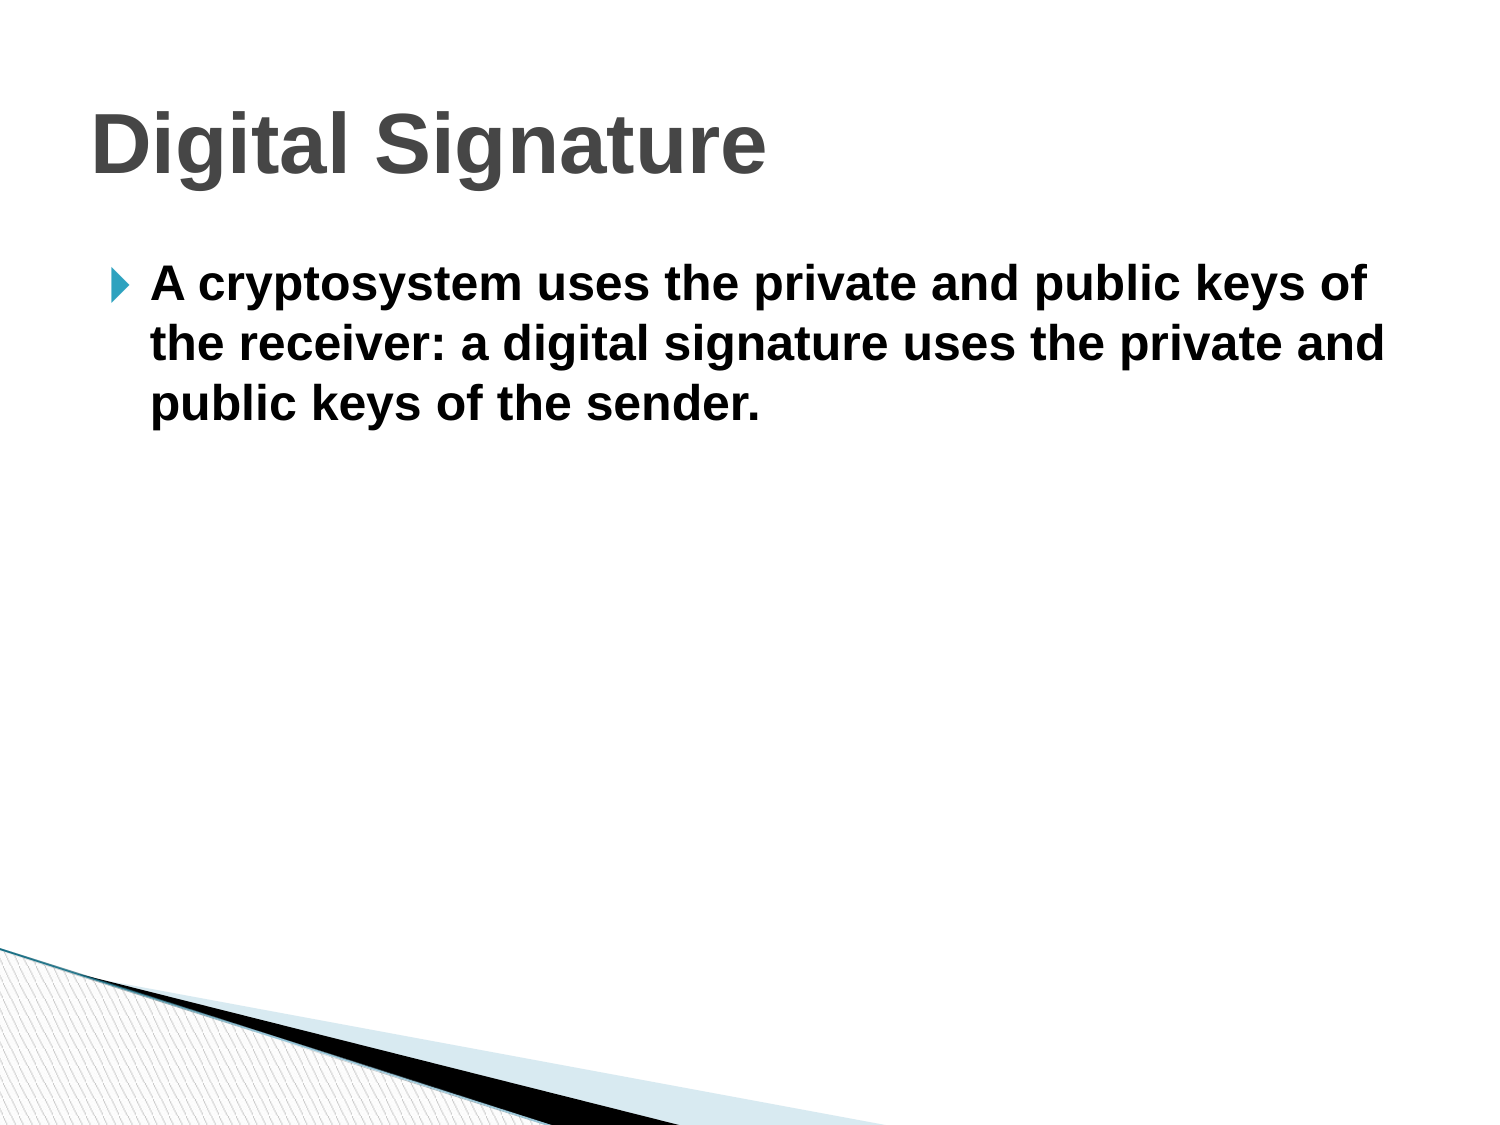

Digital Signature
A cryptosystem uses the private and public keys of the receiver: a digital signature uses the private and public keys of the sender.